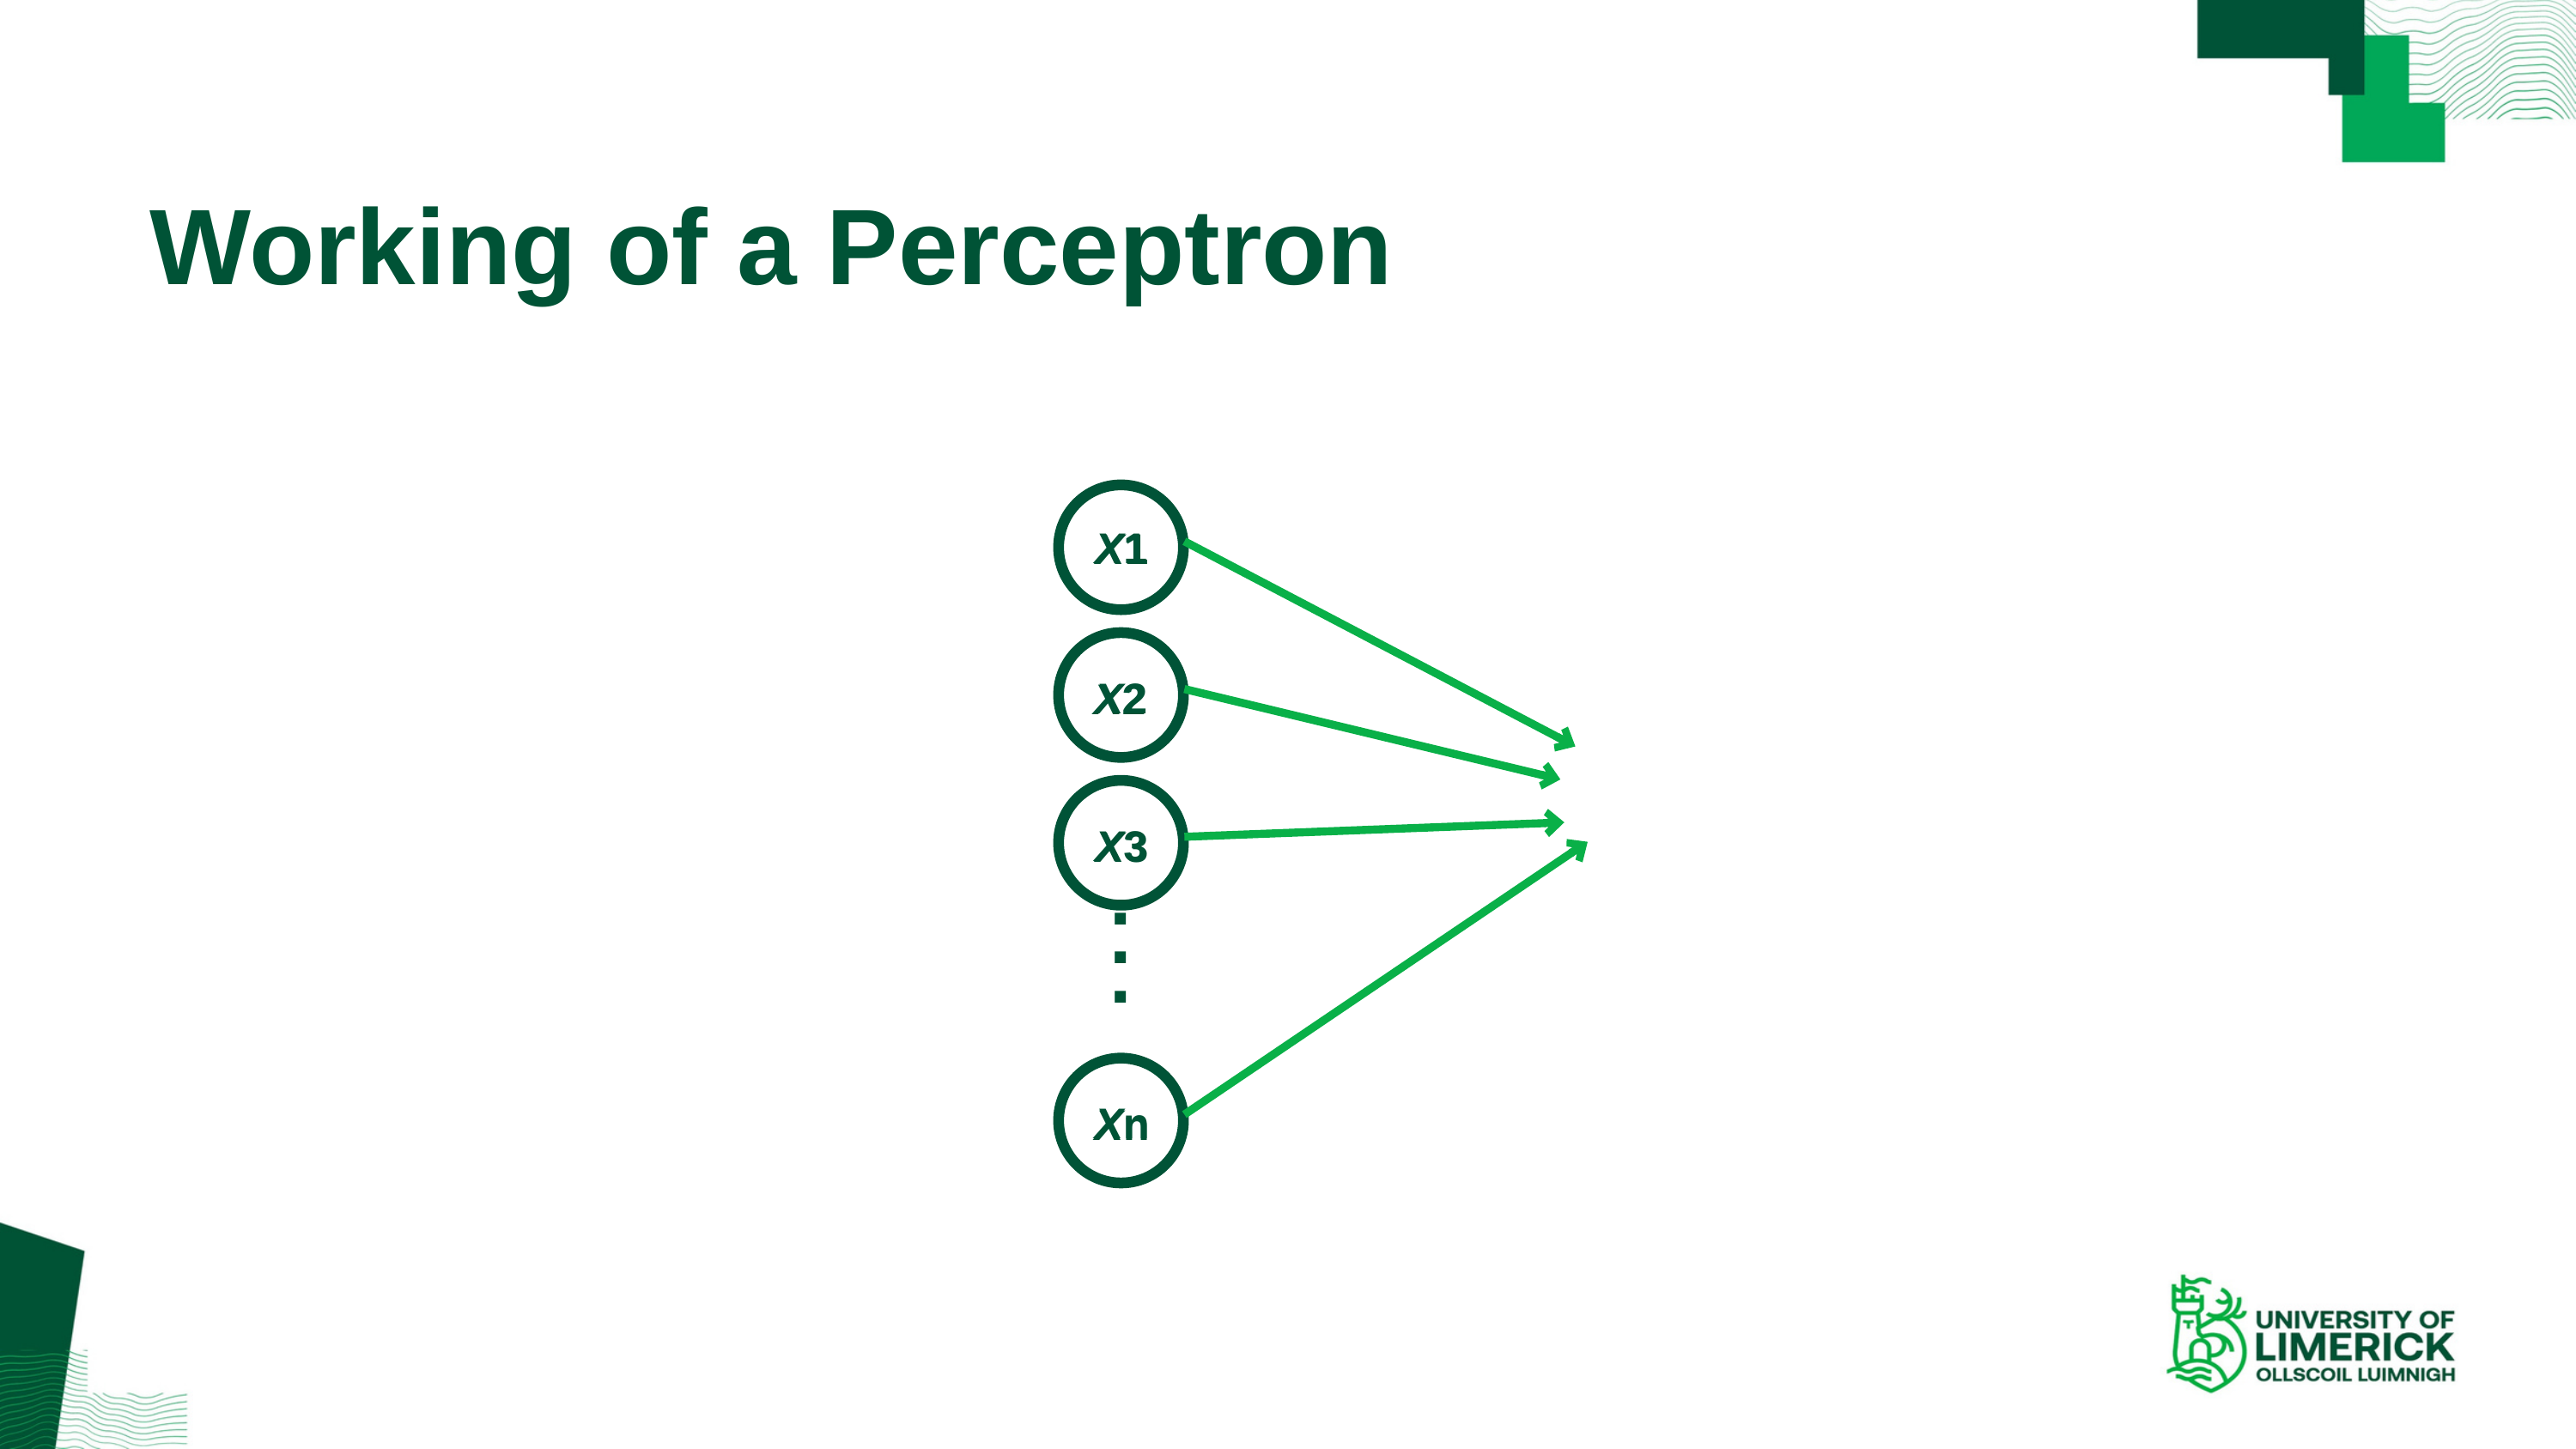

Working of a Perceptron

X1
X1

X2
X2

X3
X3

.
.
.

Xn
Xn